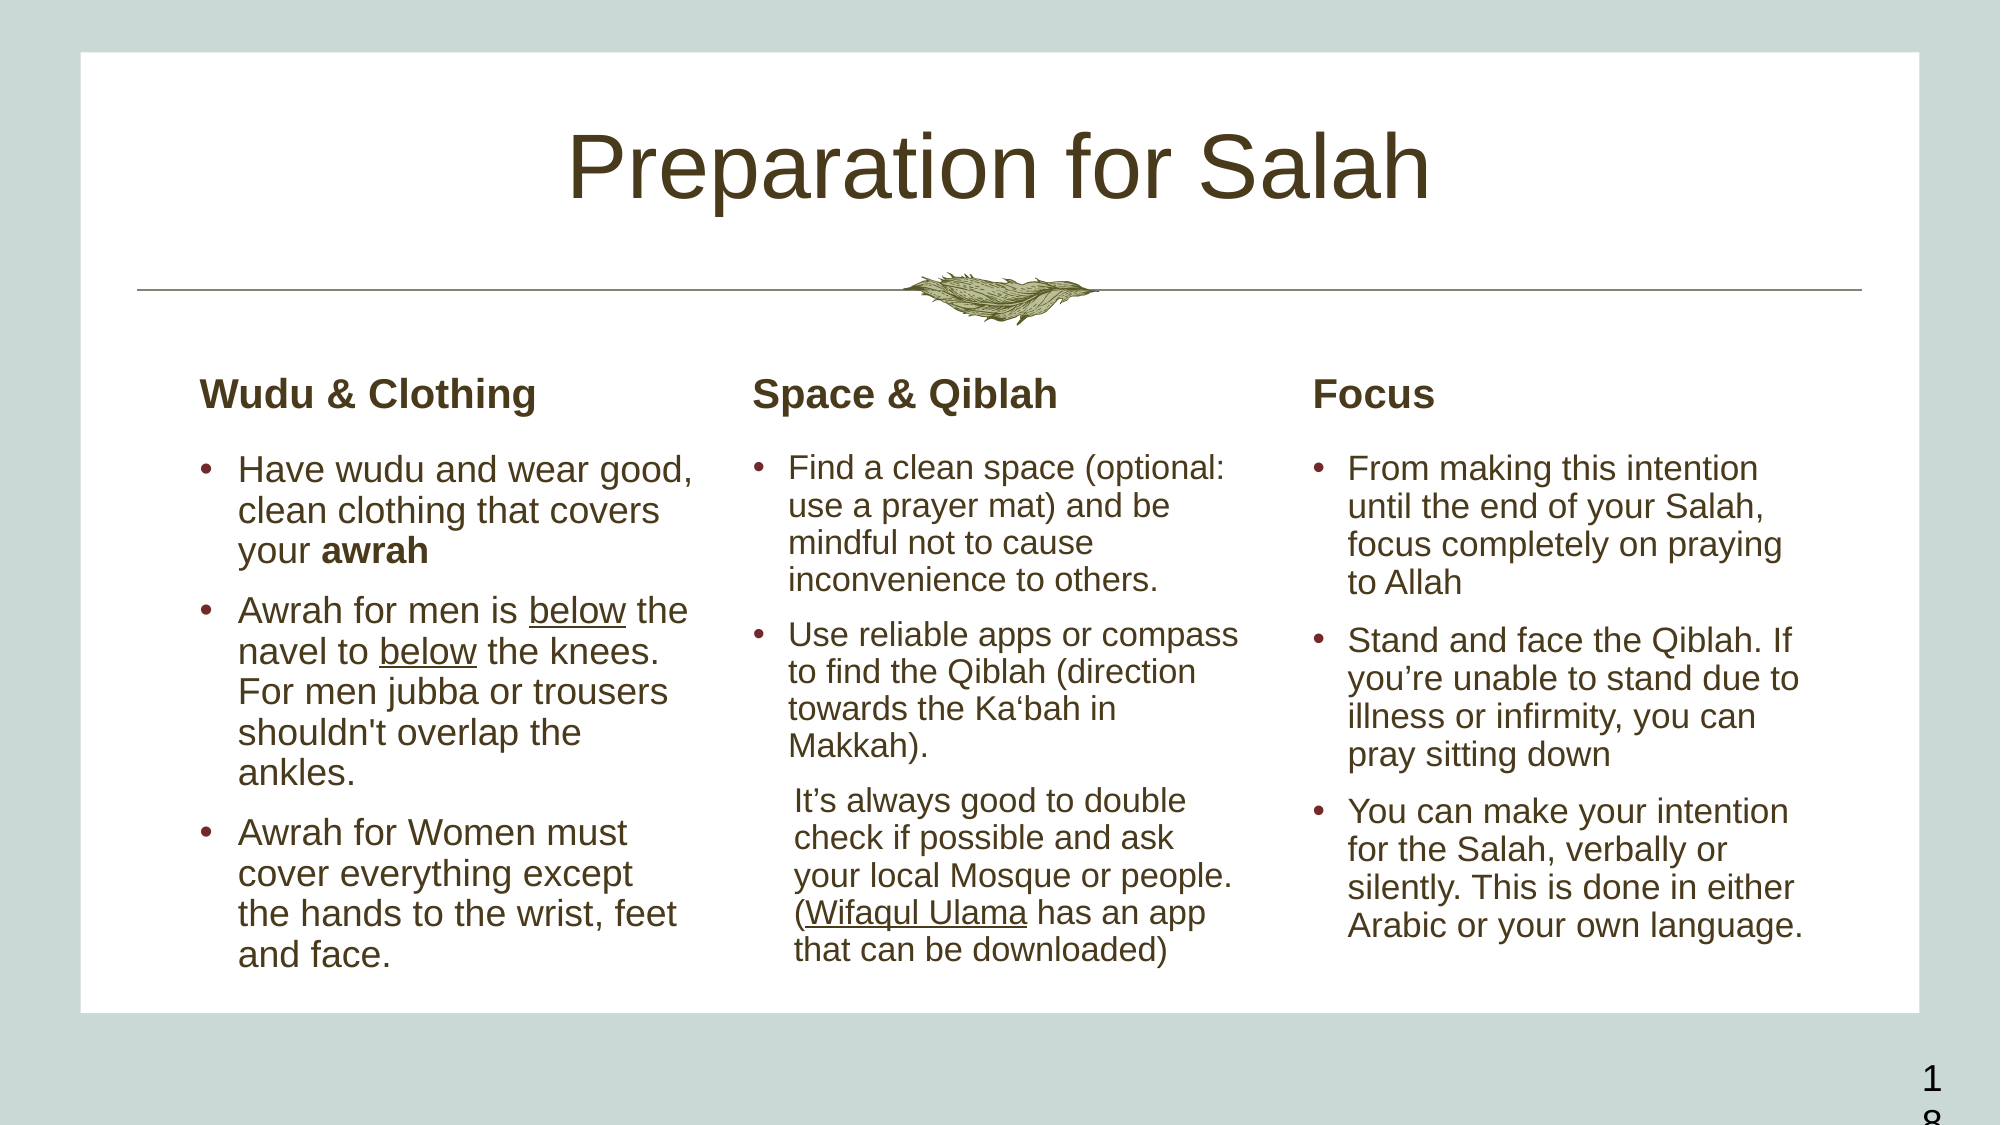

# Preparation for Salah
Wudu & Clothing
Focus
Space & Qiblah
Have wudu and wear good, clean clothing that covers your awrah
Awrah for men is below the navel to below the knees. For men jubba or trousers shouldn't overlap the ankles.
Awrah for Women must cover everything except the hands to the wrist, feet and face.
Find a clean space (optional: use a prayer mat) and be mindful not to cause inconvenience to others.
Use reliable apps or compass to find the Qiblah (direction towards the Ka‘bah in Makkah).
It’s always good to double check if possible and ask your local Mosque or people. (Wifaqul Ulama has an app that can be downloaded)

From making this intention until the end of your Salah, focus completely on praying to Allah
Stand and face the Qiblah. If you’re unable to stand due to illness or infirmity, you can pray sitting down
You can make your intention for the Salah, verbally or silently. This is done in either Arabic or your own language.

18